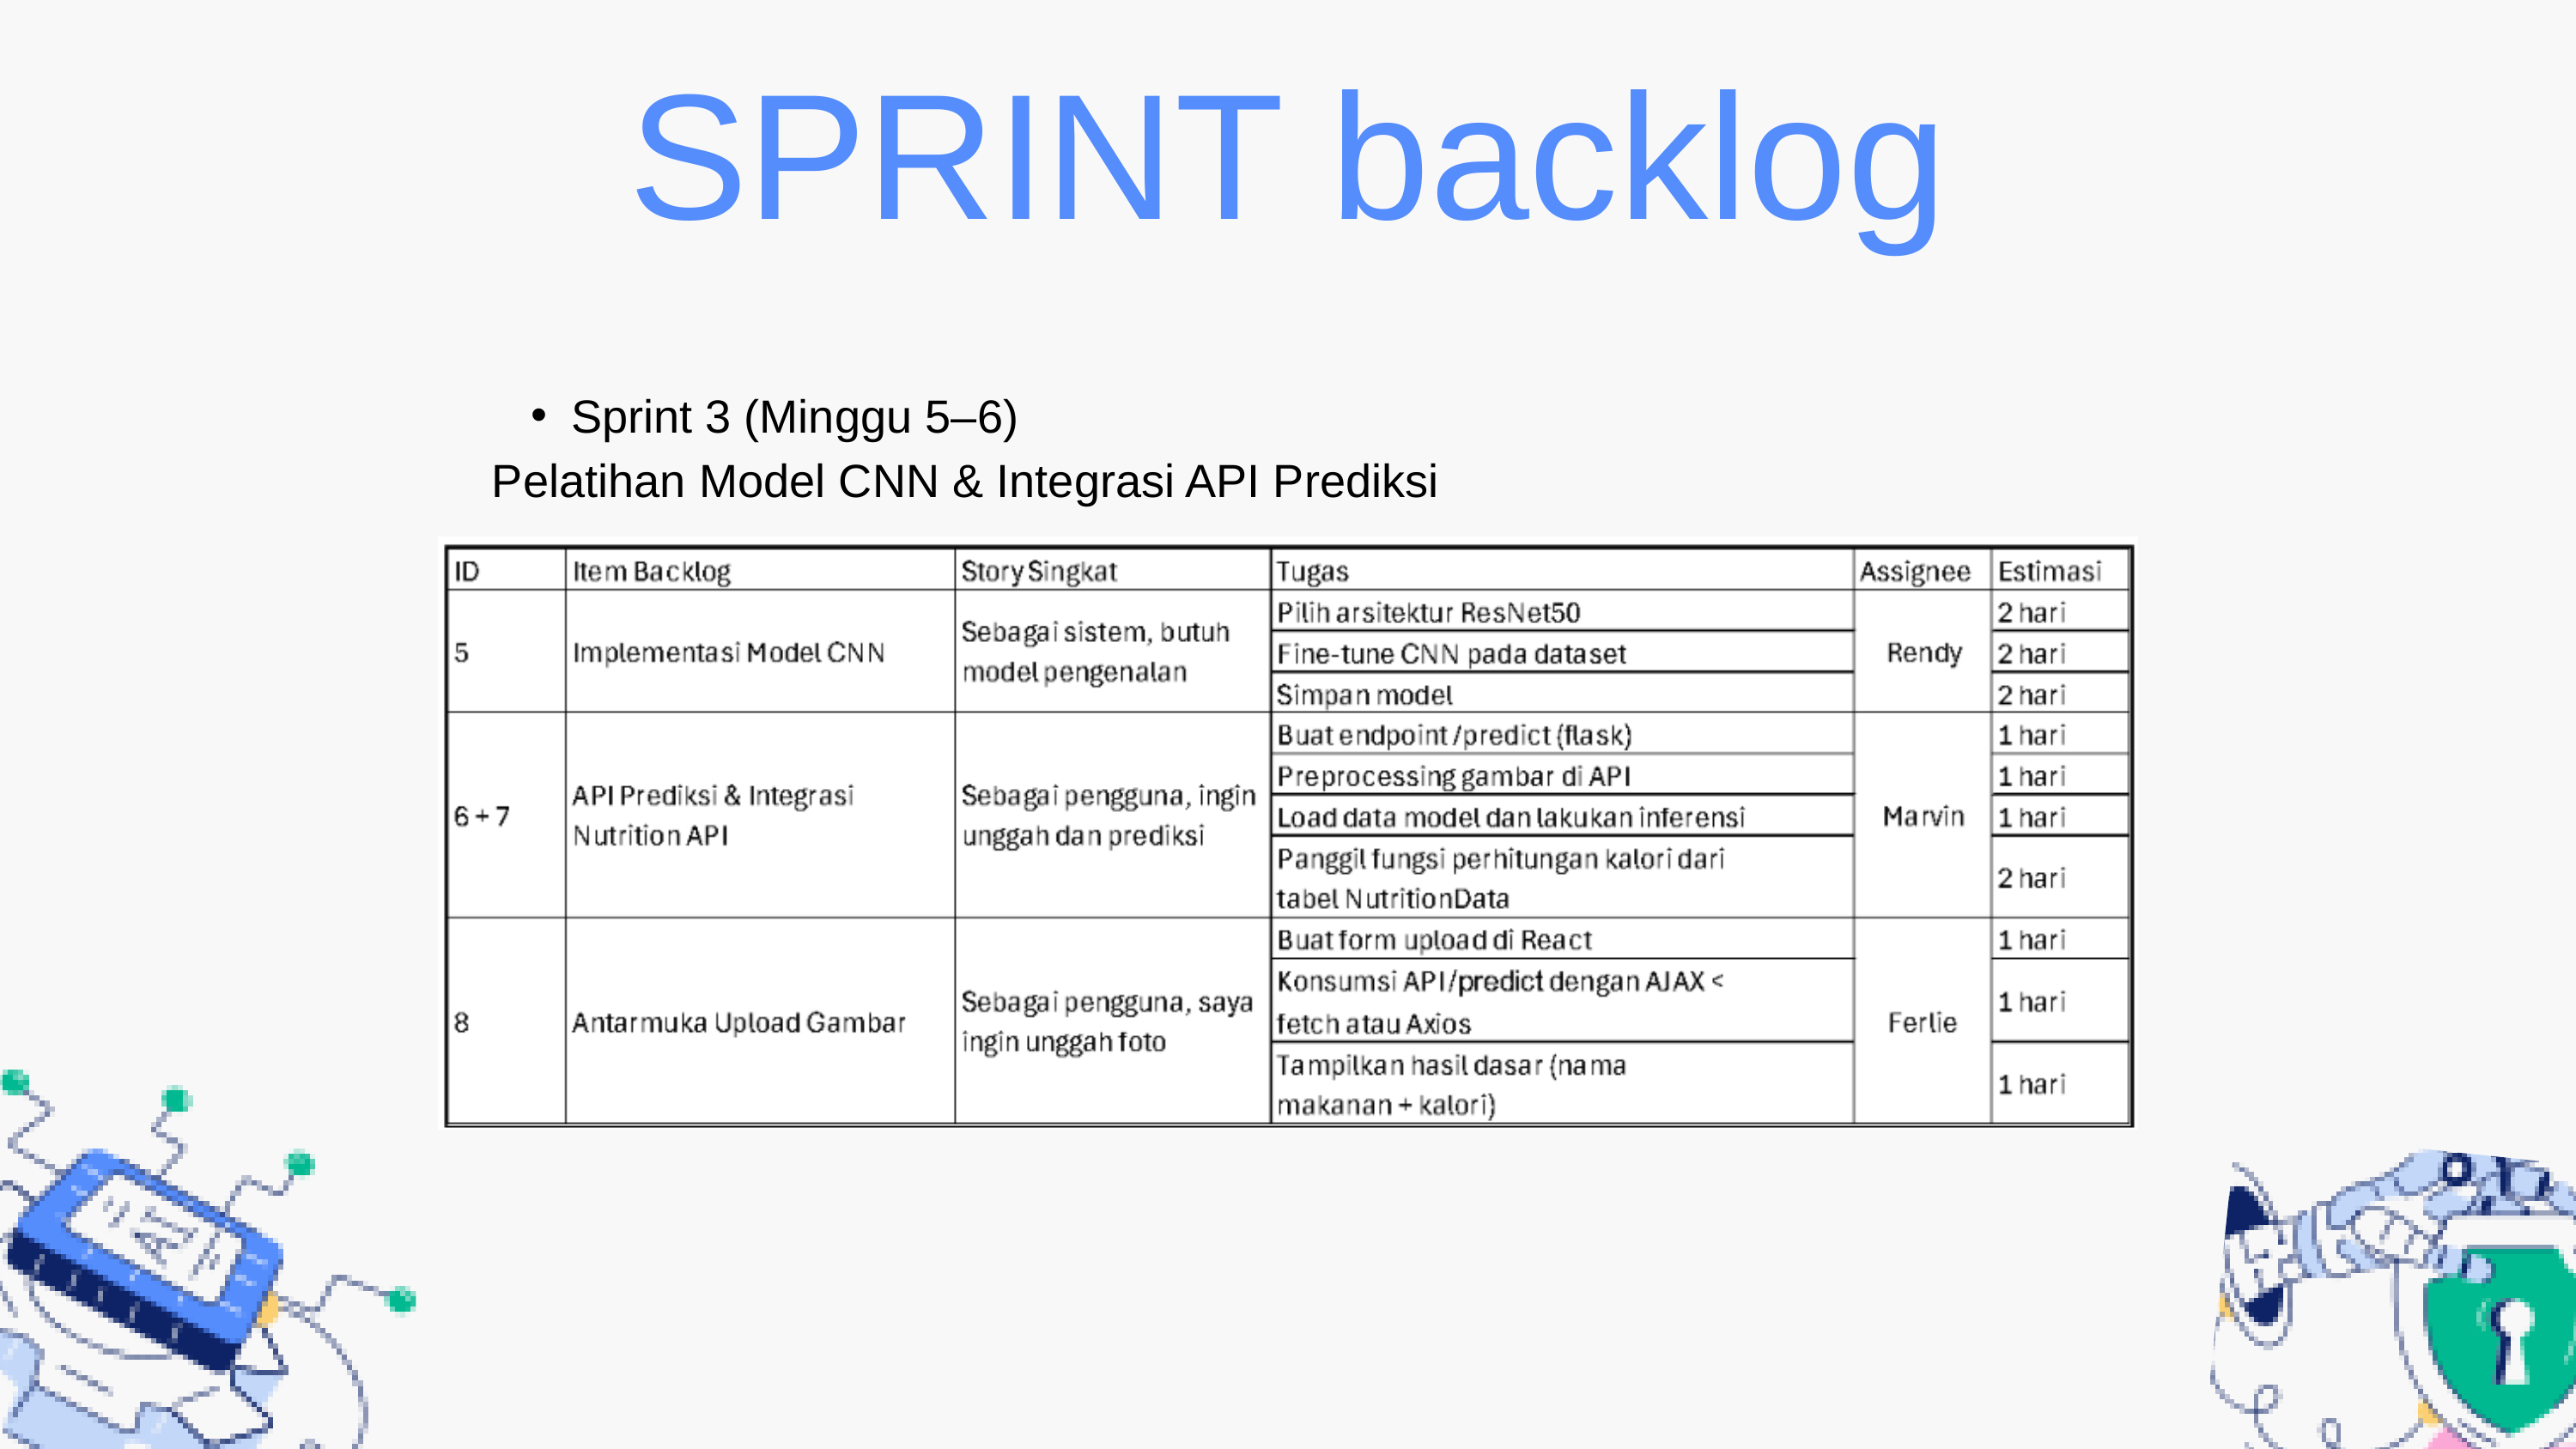

SPRINT backlog
Sprint 3 (Minggu 5–6)
Pelatihan Model CNN & Integrasi API Prediksi